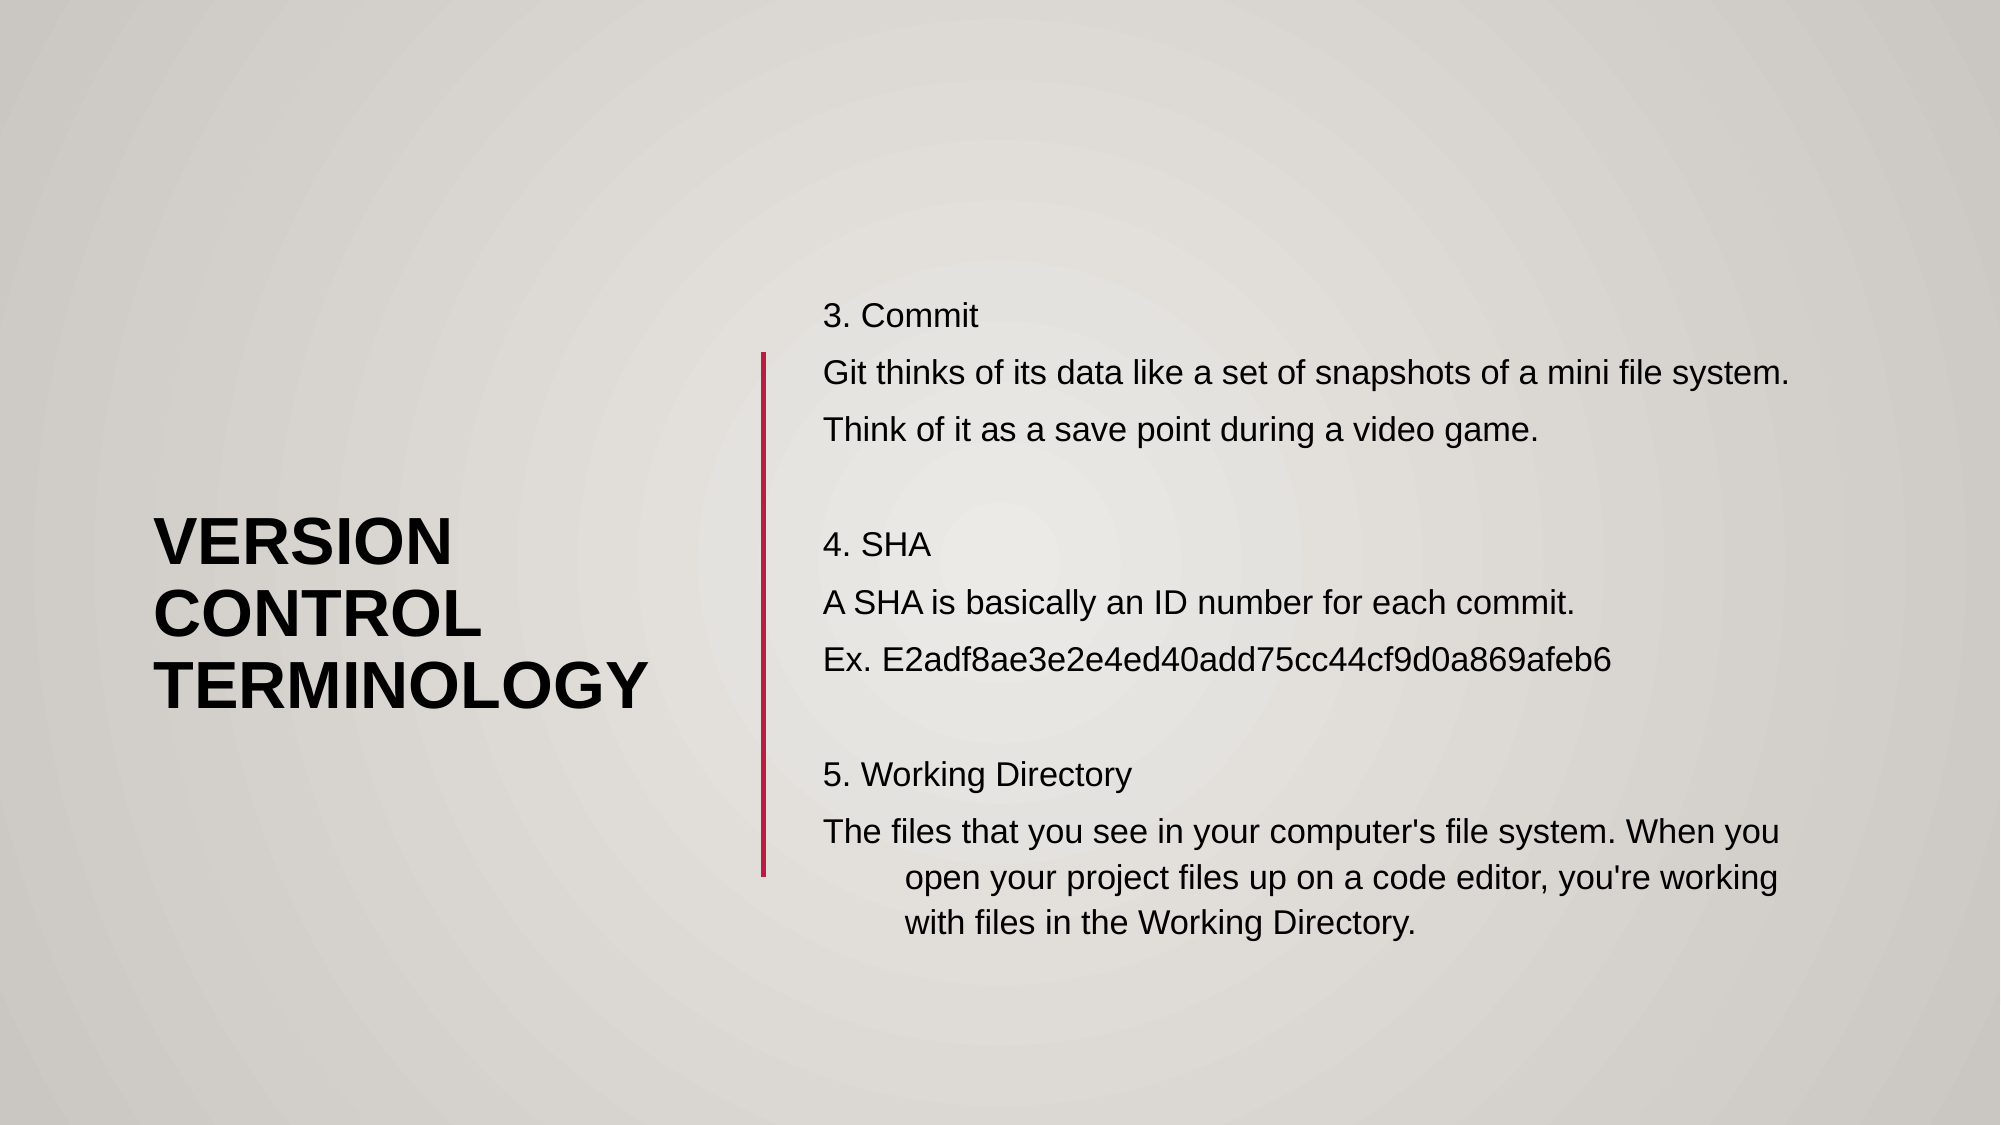

# Version Control Terminology
3. Commit
Git thinks of its data like a set of snapshots of a mini file system.
Think of it as a save point during a video game.

4. SHA
A SHA is basically an ID number for each commit.
Ex. E2adf8ae3e2e4ed40add75cc44cf9d0a869afeb6

5. Working Directory
The files that you see in your computer's file system. When you open your project files up on a code editor, you're working with files in the Working Directory.